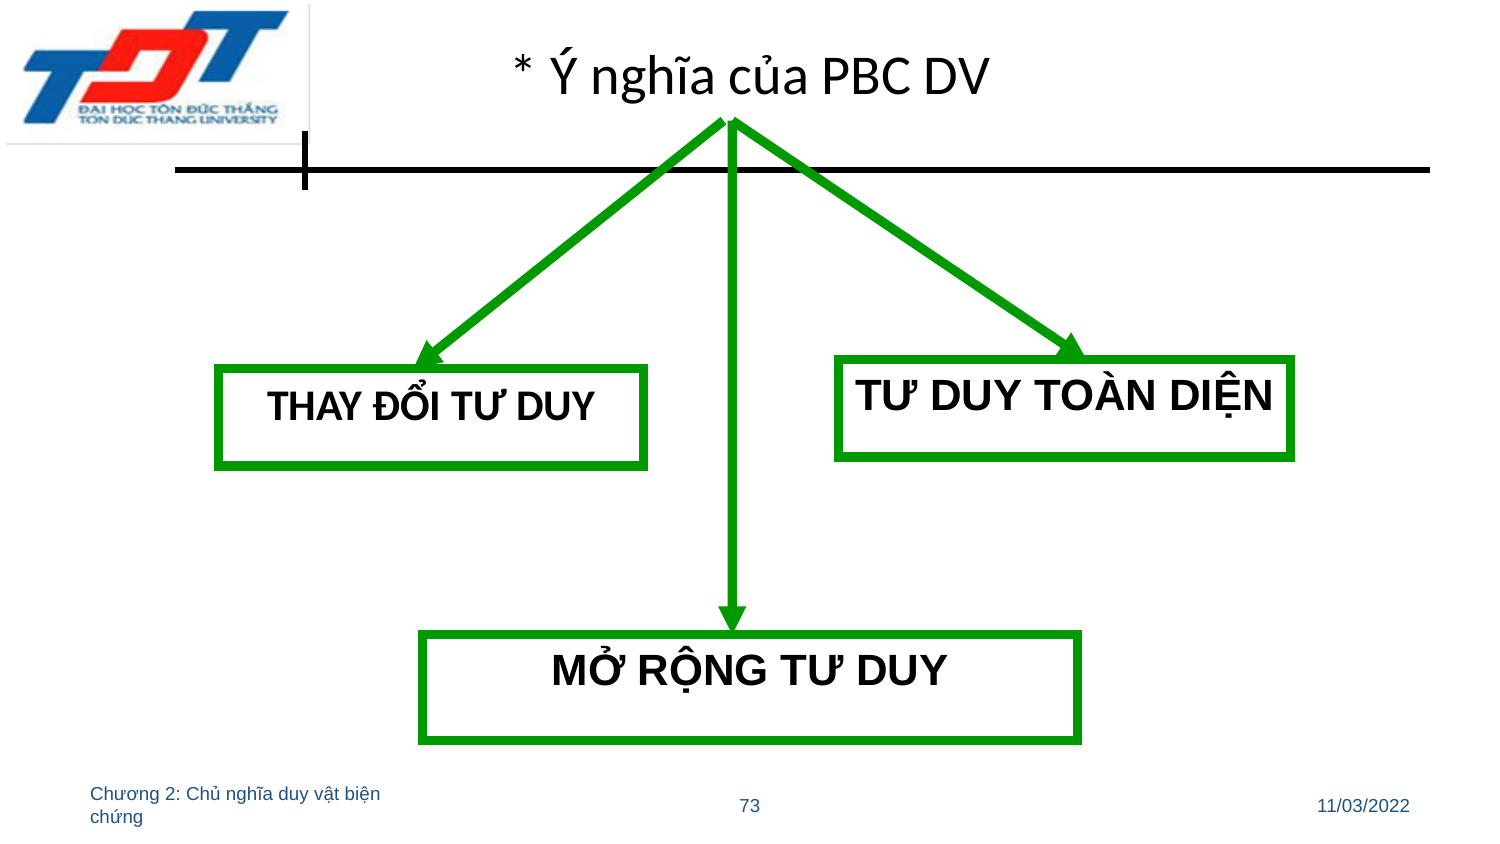

# * Ý nghĩa của PBC DV

TƯ DUY TOÀN DIỆN
THAY ĐỔI TƯ DUY
MỞ RỘNG TƯ DUY
Chương 2: Chủ nghĩa duy vật biện chứng
73
11/03/2022